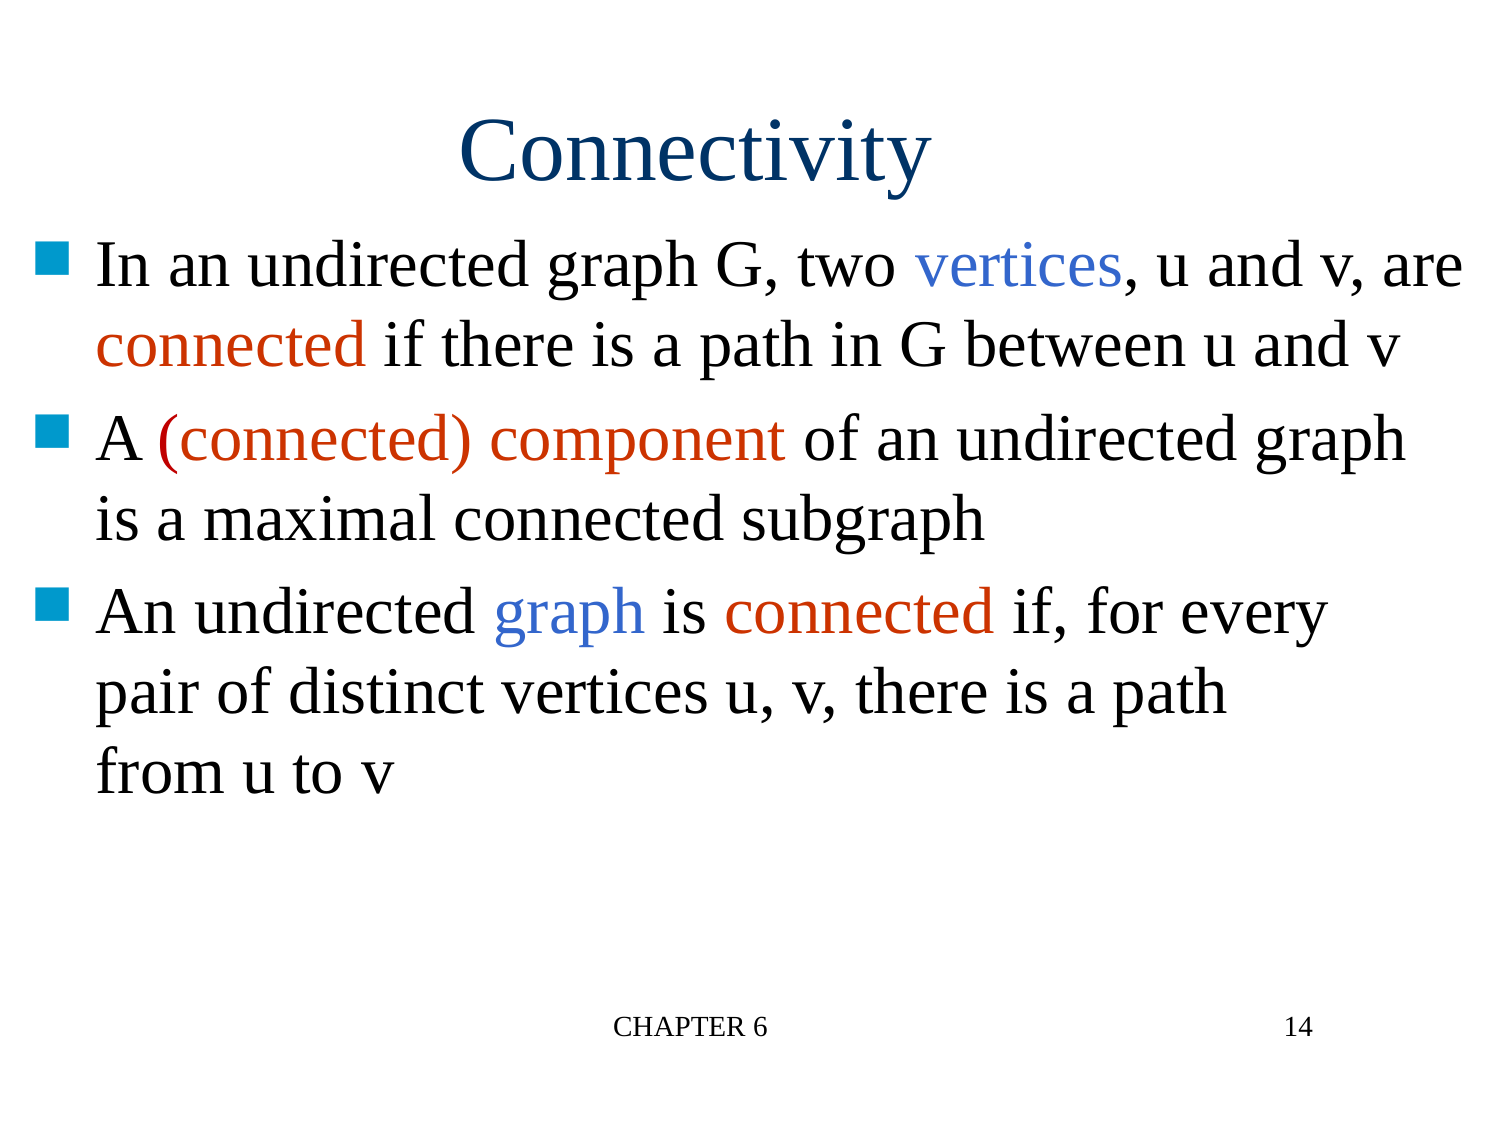

Connectivity
In an undirected graph G, two vertices, u and v, are connected if there is a path in G between u and v
A (connected) component of an undirected graph
is a maximal connected subgraph
An undirected graph is connected if, for every
pair of distinct vertices u, v, there is a path
from u to v
CHAPTER 6
14